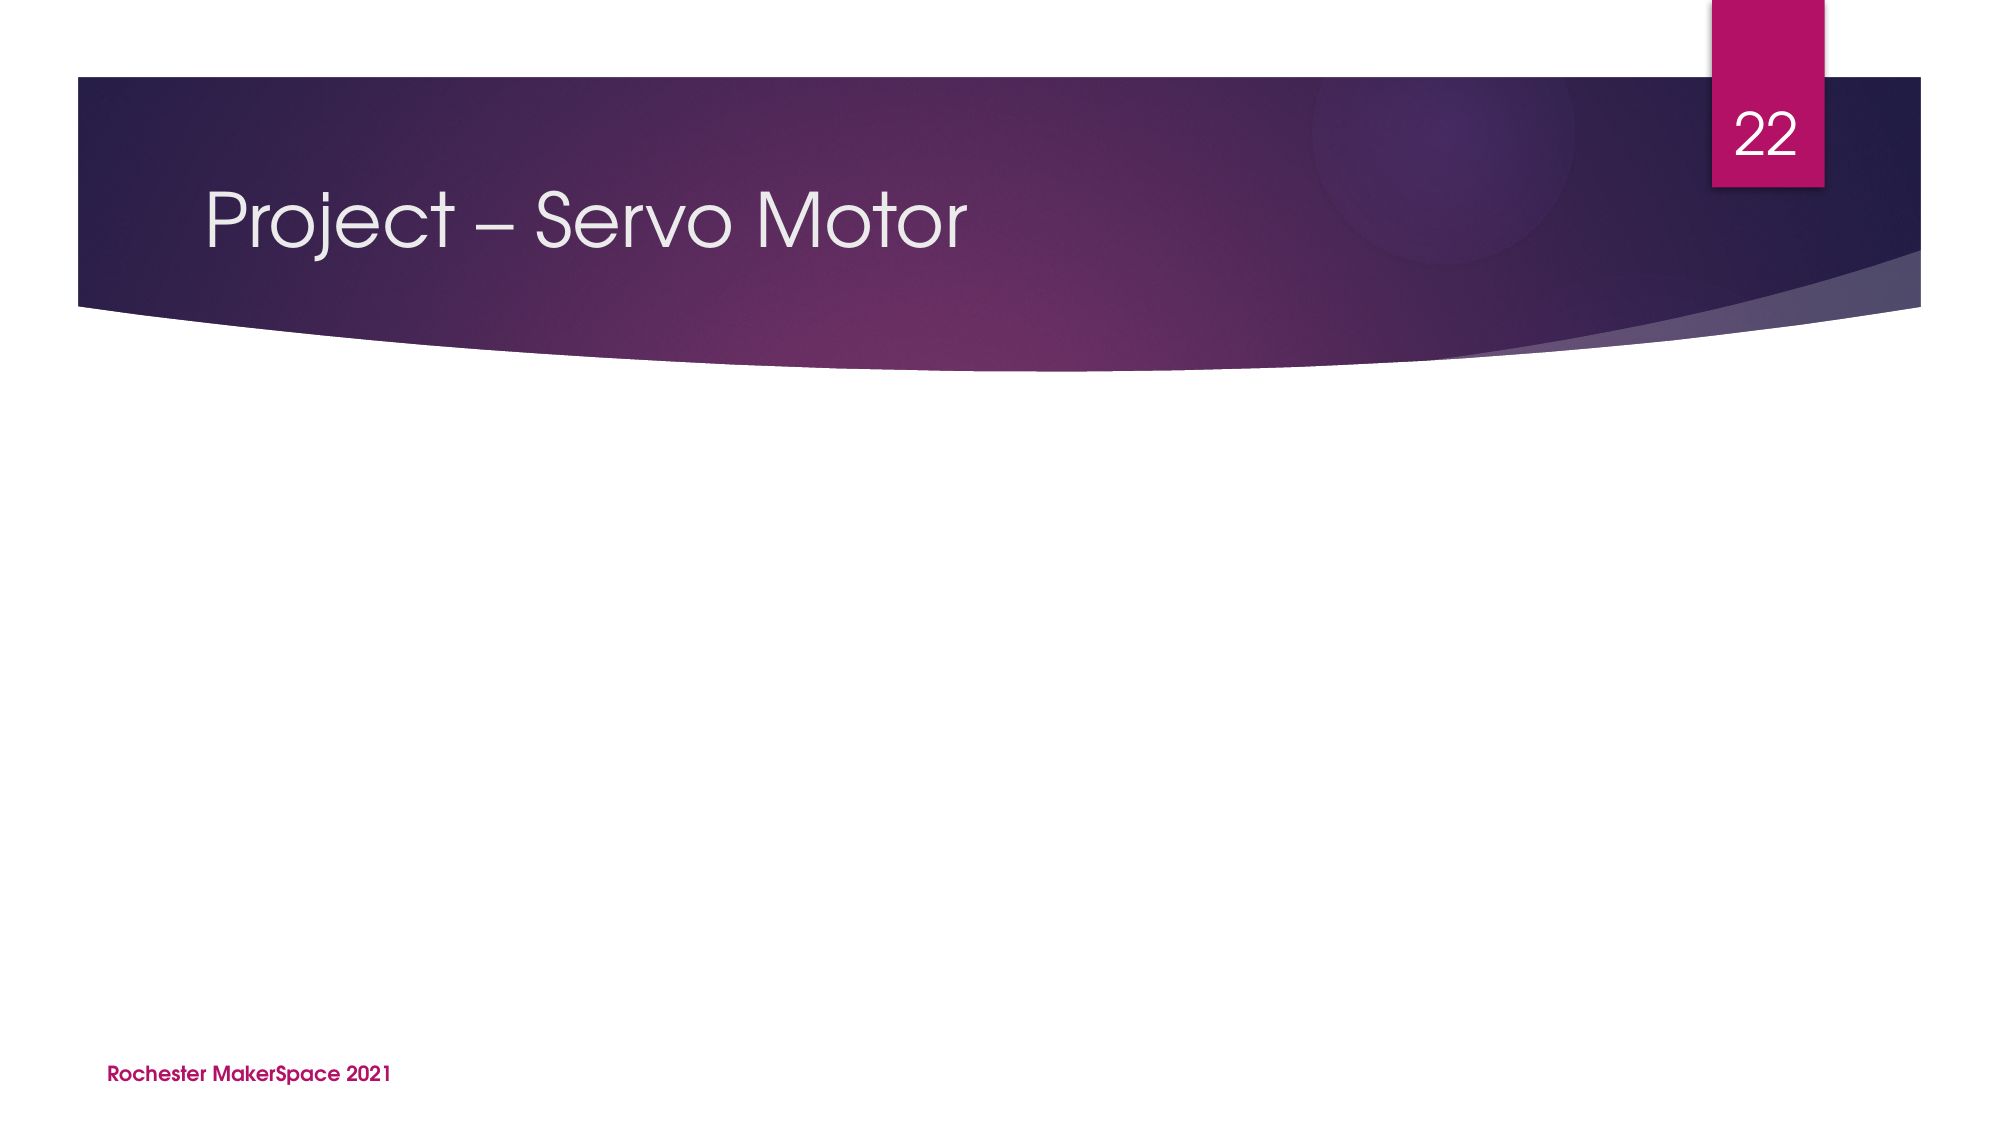

22
# Project – Servo Motor

Rochester MakerSpace 2021